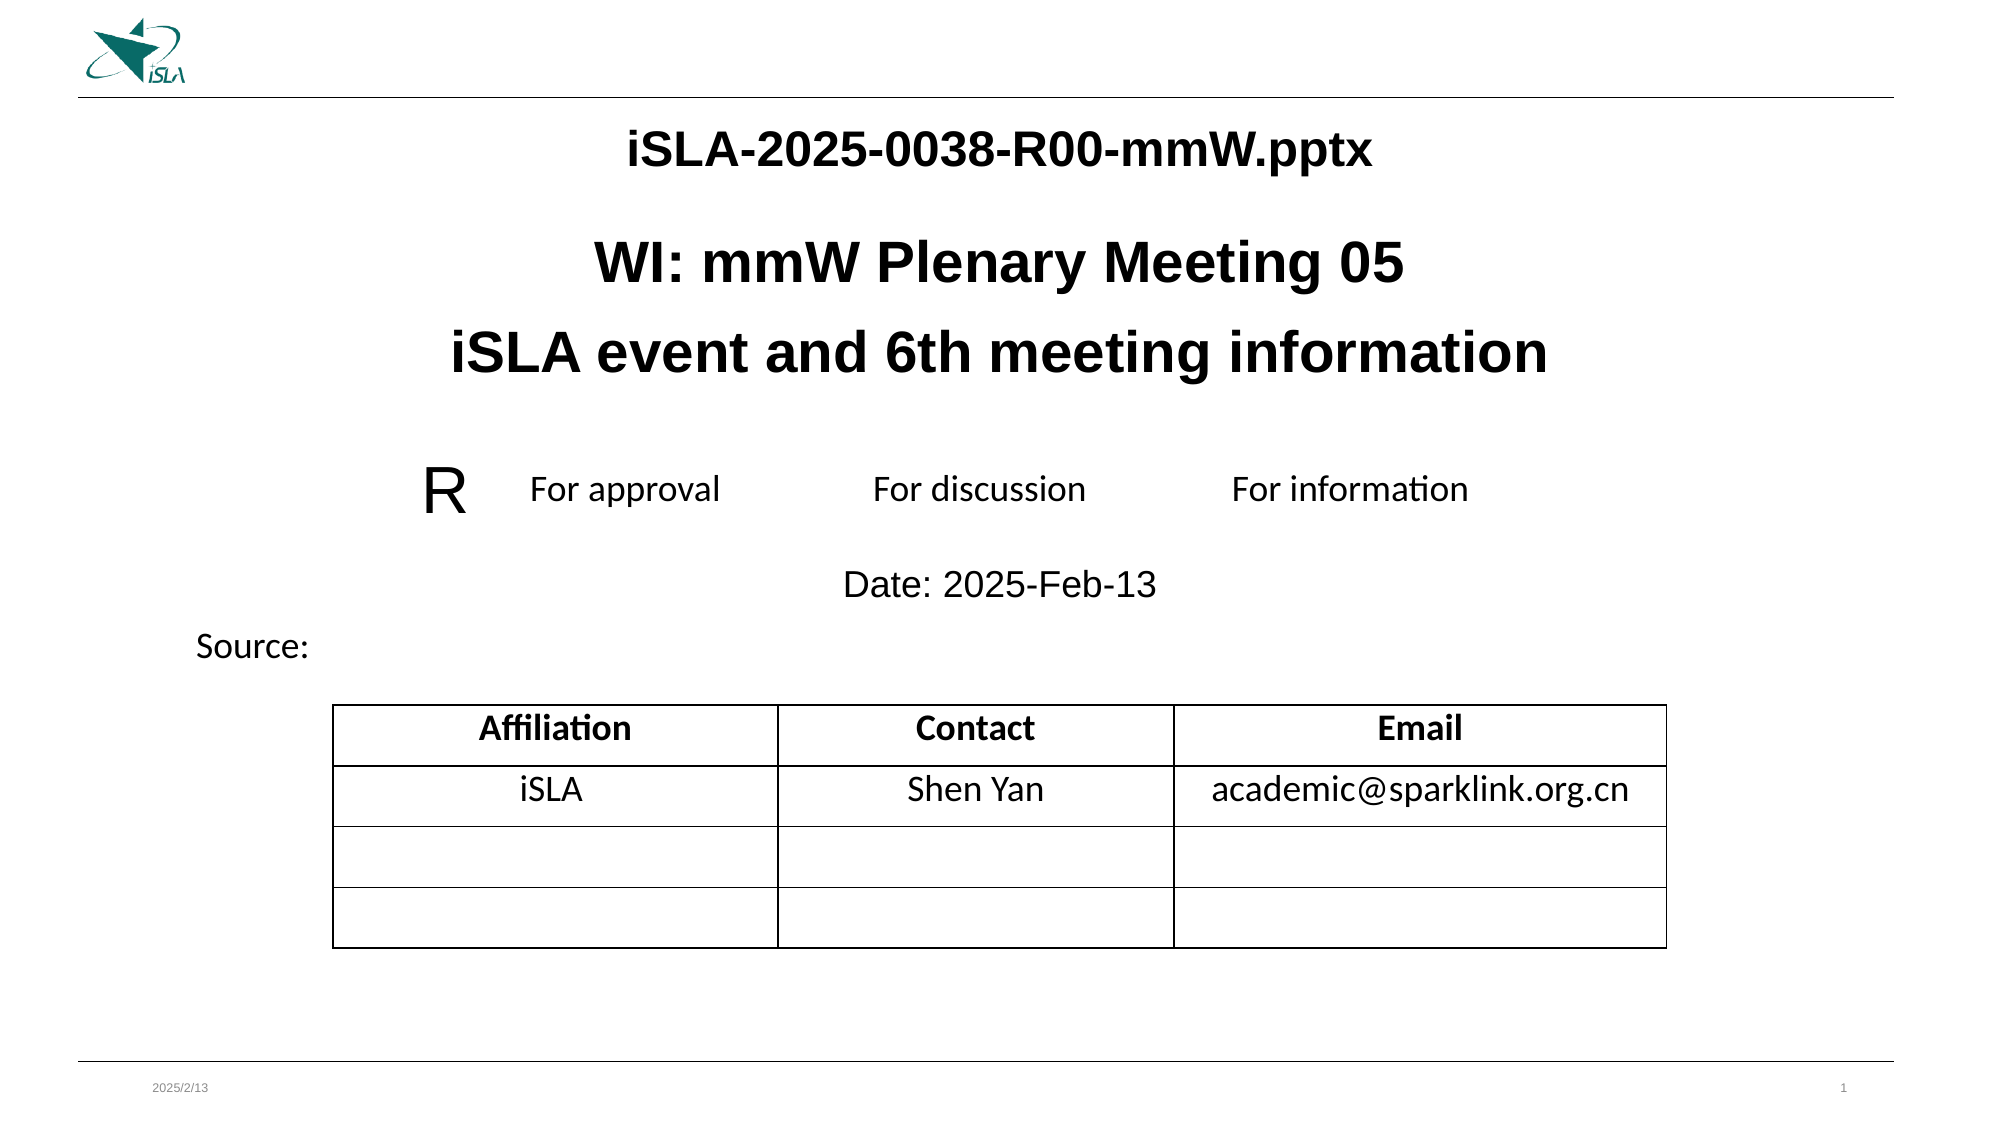

iSLA-2025-0038-R00-mmW.pptx
WI: mmW Plenary Meeting 05
iSLA event and 6th meeting information

R
For approval                  For discussion                 For information
Date: 2025-Feb-13
Source:
| Affiliation | Contact | Email |
| --- | --- | --- |
| iSLA | Shen Yan | academic@sparklink.org.cn |
|  |  |  |
|  |  |  |
2025/2/13
1